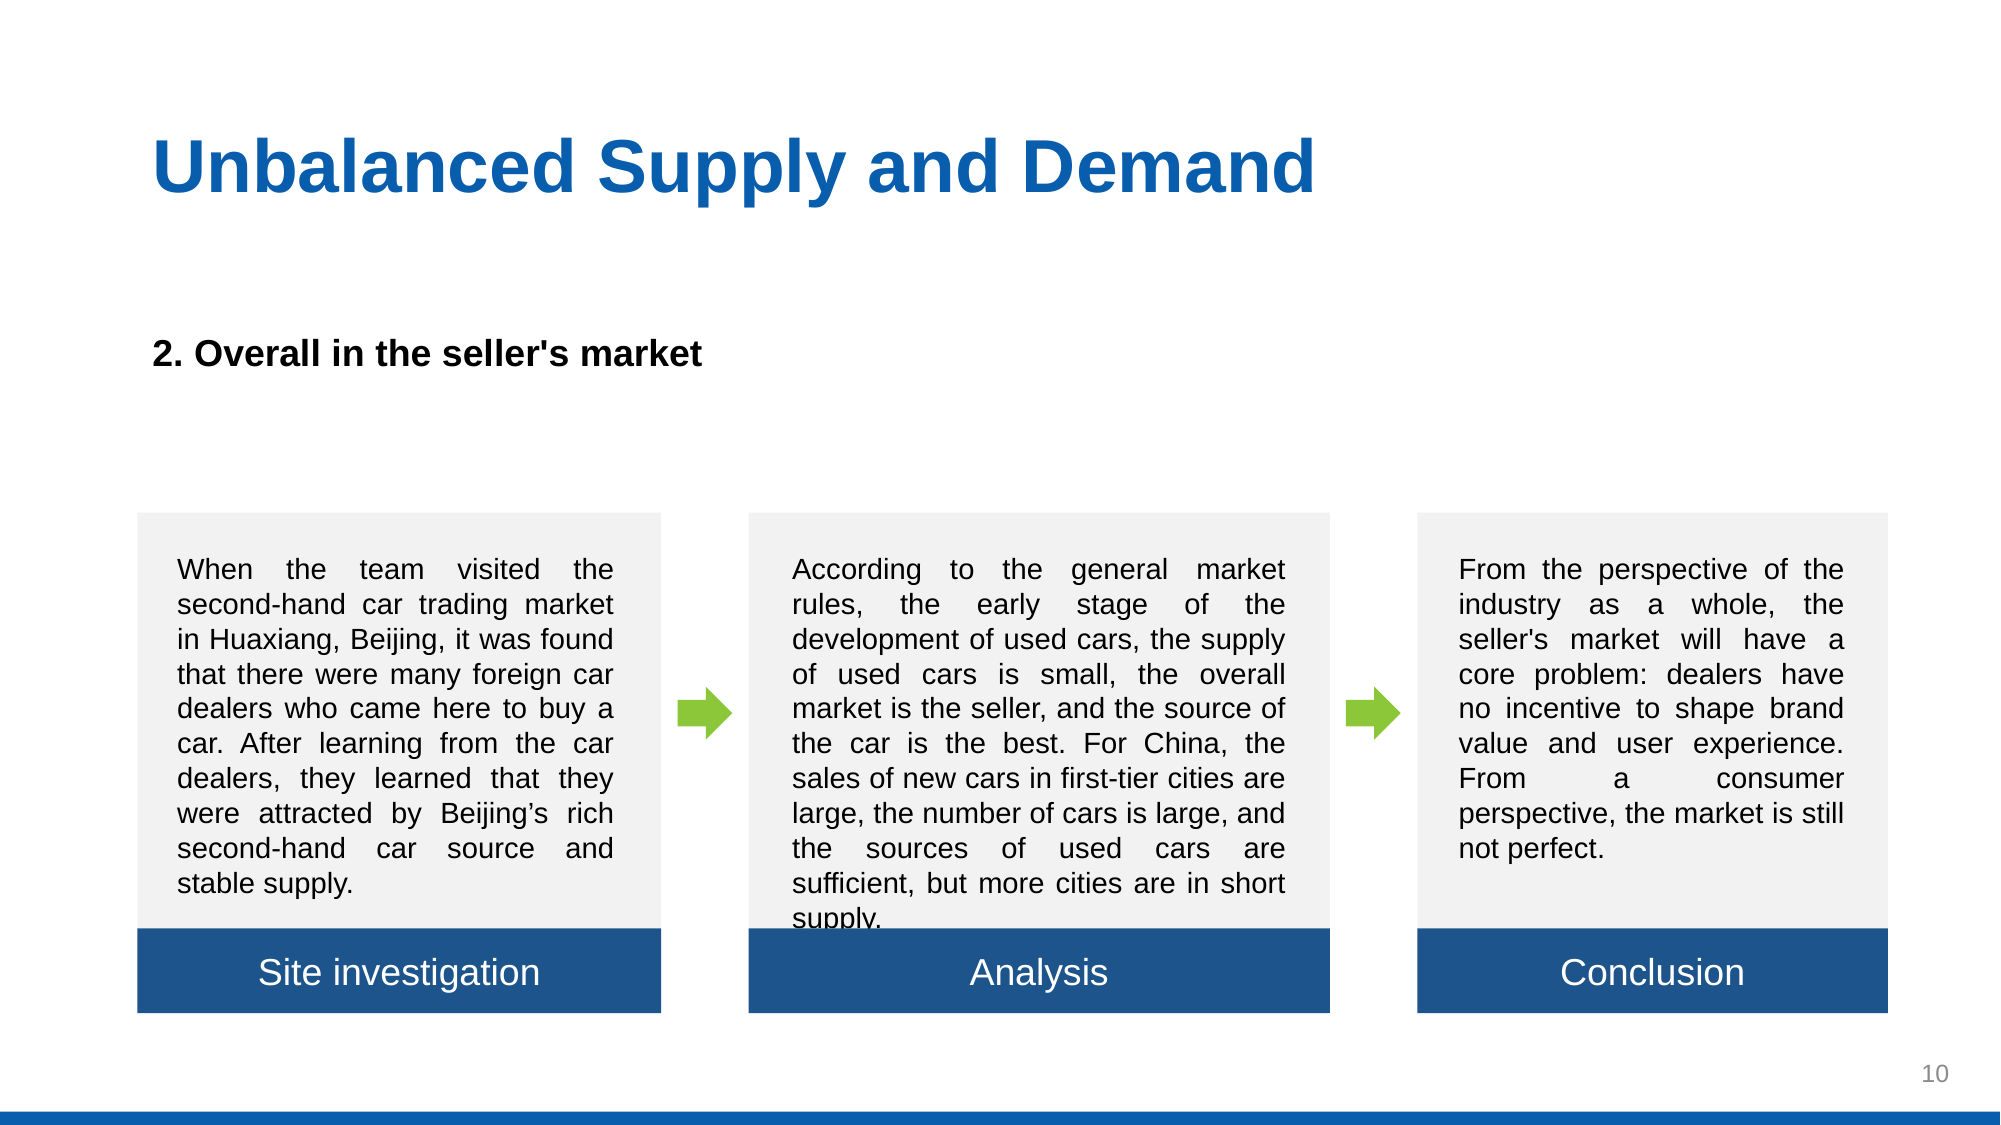

Unbalanced Supply and Demand
2. Overall in the seller's market

When the team visited the second-hand car trading market in Huaxiang, Beijing, it was found that there were many foreign car dealers who came here to buy a car. After learning from the car dealers, they learned that they were attracted by Beijing’s rich second-hand car source and stable supply.
According to the general market rules, the early stage of the development of used cars, the supply of used cars is small, the overall market is the seller, and the source of the car is the best. For China, the sales of new cars in first-tier cities are large, the number of cars is large, and the sources of used cars are sufficient, but more cities are in short supply.
From the perspective of the industry as a whole, the seller's market will have a core problem: dealers have no incentive to shape brand value and user experience. From a consumer perspective, the market is still not perfect.

Site investigation
Analysis
Conclusion
10